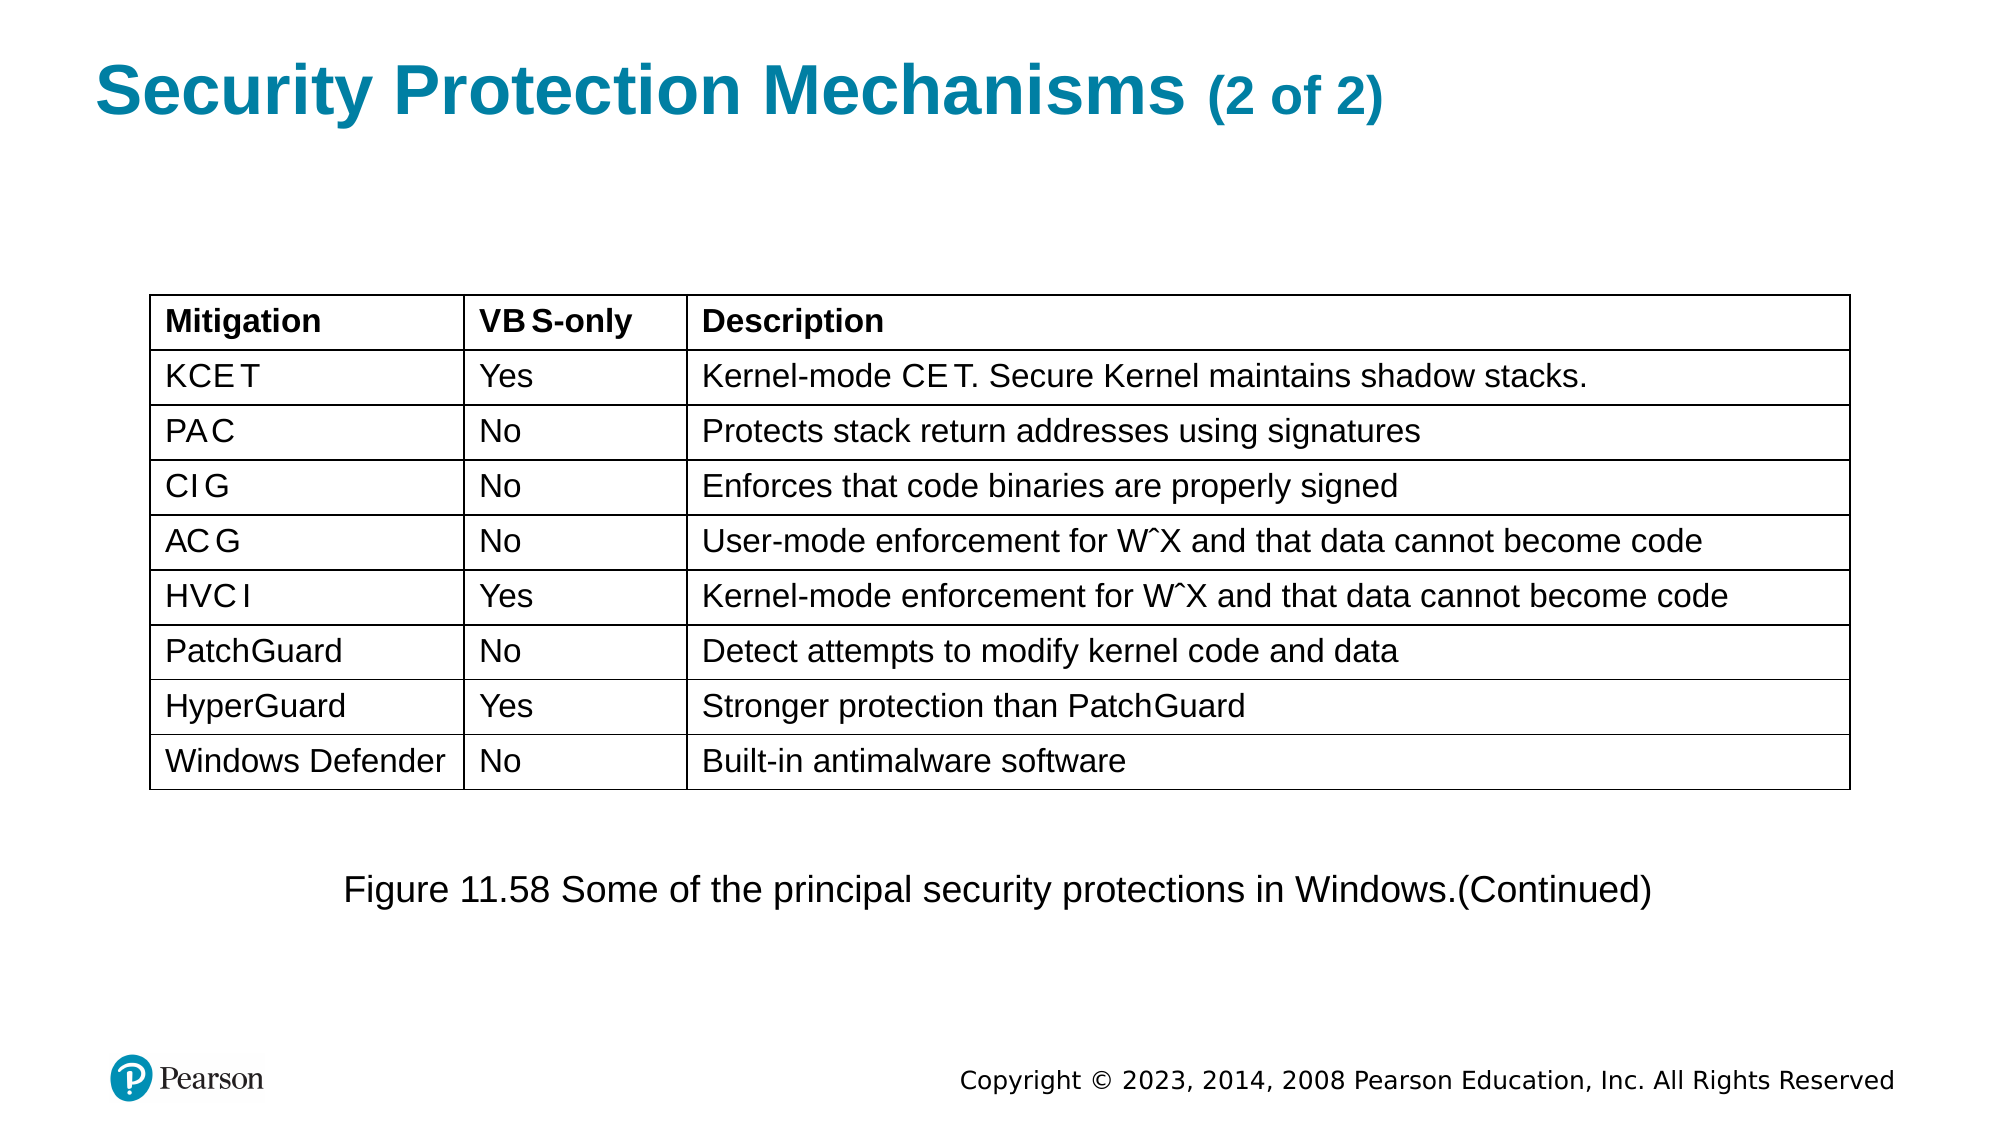

# Security Protection Mechanisms (2 of 2)
| Mitigation | V B S-only | Description |
| --- | --- | --- |
| K C E T | Yes | Kernel-mode C E T. Secure Kernel maintains shadow stacks. |
| P A C | No | Protects stack return addresses using signatures |
| C I G | No | Enforces that code binaries are properly signed |
| A C G | No | User-mode enforcement for WˆX and that data cannot become code |
| H V C I | Yes | Kernel-mode enforcement for WˆX and that data cannot become code |
| Patch Guard | No | Detect attempts to modify kernel code and data |
| Hyper Guard | Yes | Stronger protection than Patch Guard |
| Windows Defender | No | Built-in antimalware software |
Figure 11.58 Some of the principal security protections in Windows.(Continued)